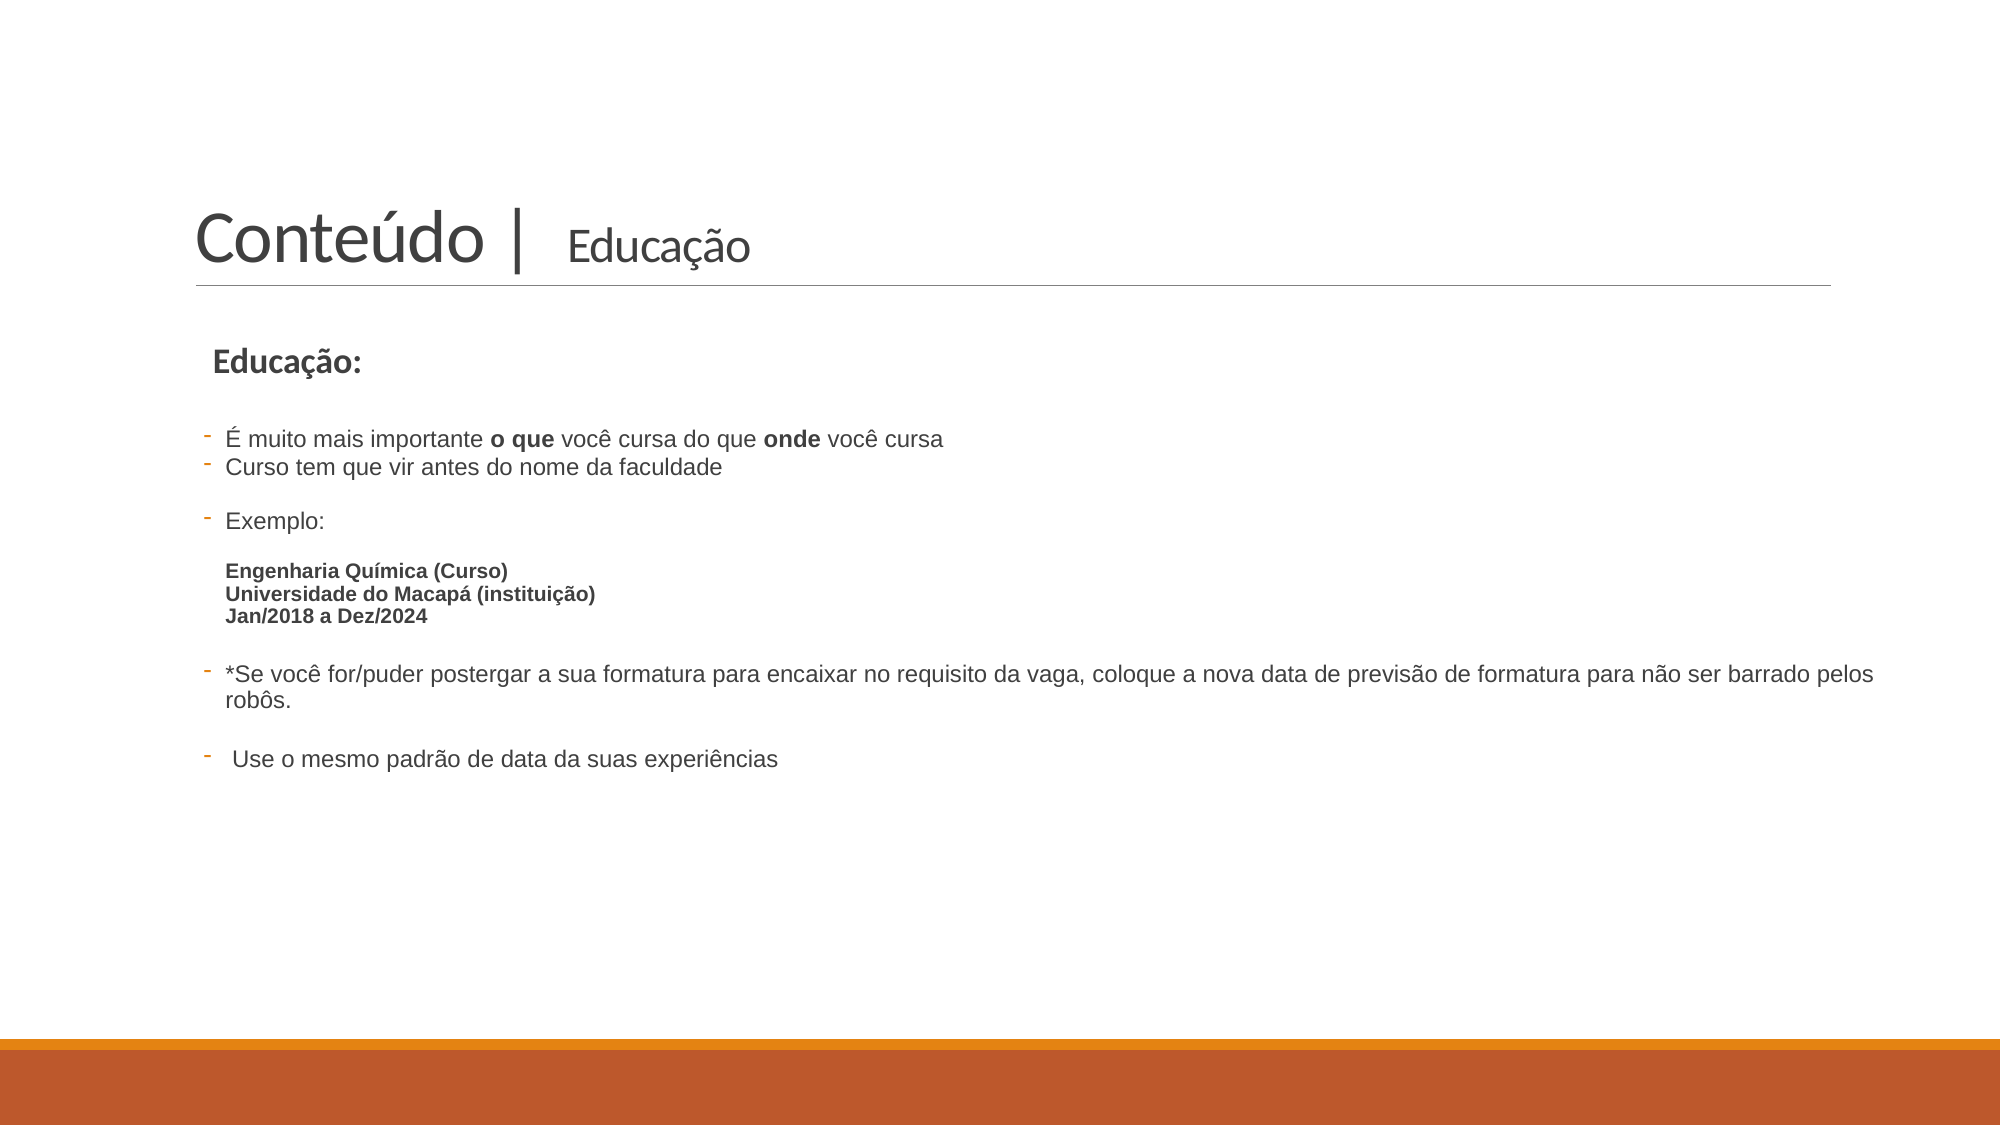

# Conteúdo |  Educação

    Educação:

É muito mais importante o que você cursa do que onde você cursa
Curso tem que vir antes do nome da faculdade
Exemplo:
Engenharia Química (Curso)
Universidade do Macapá (instituição)
Jan/2018 a Dez/2024

*Se você for/puder postergar a sua formatura para encaixar no requisito da vaga, coloque a nova data de previsão de formatura para não ser barrado pelos robôs.

 Use o mesmo padrão de data da suas experiências